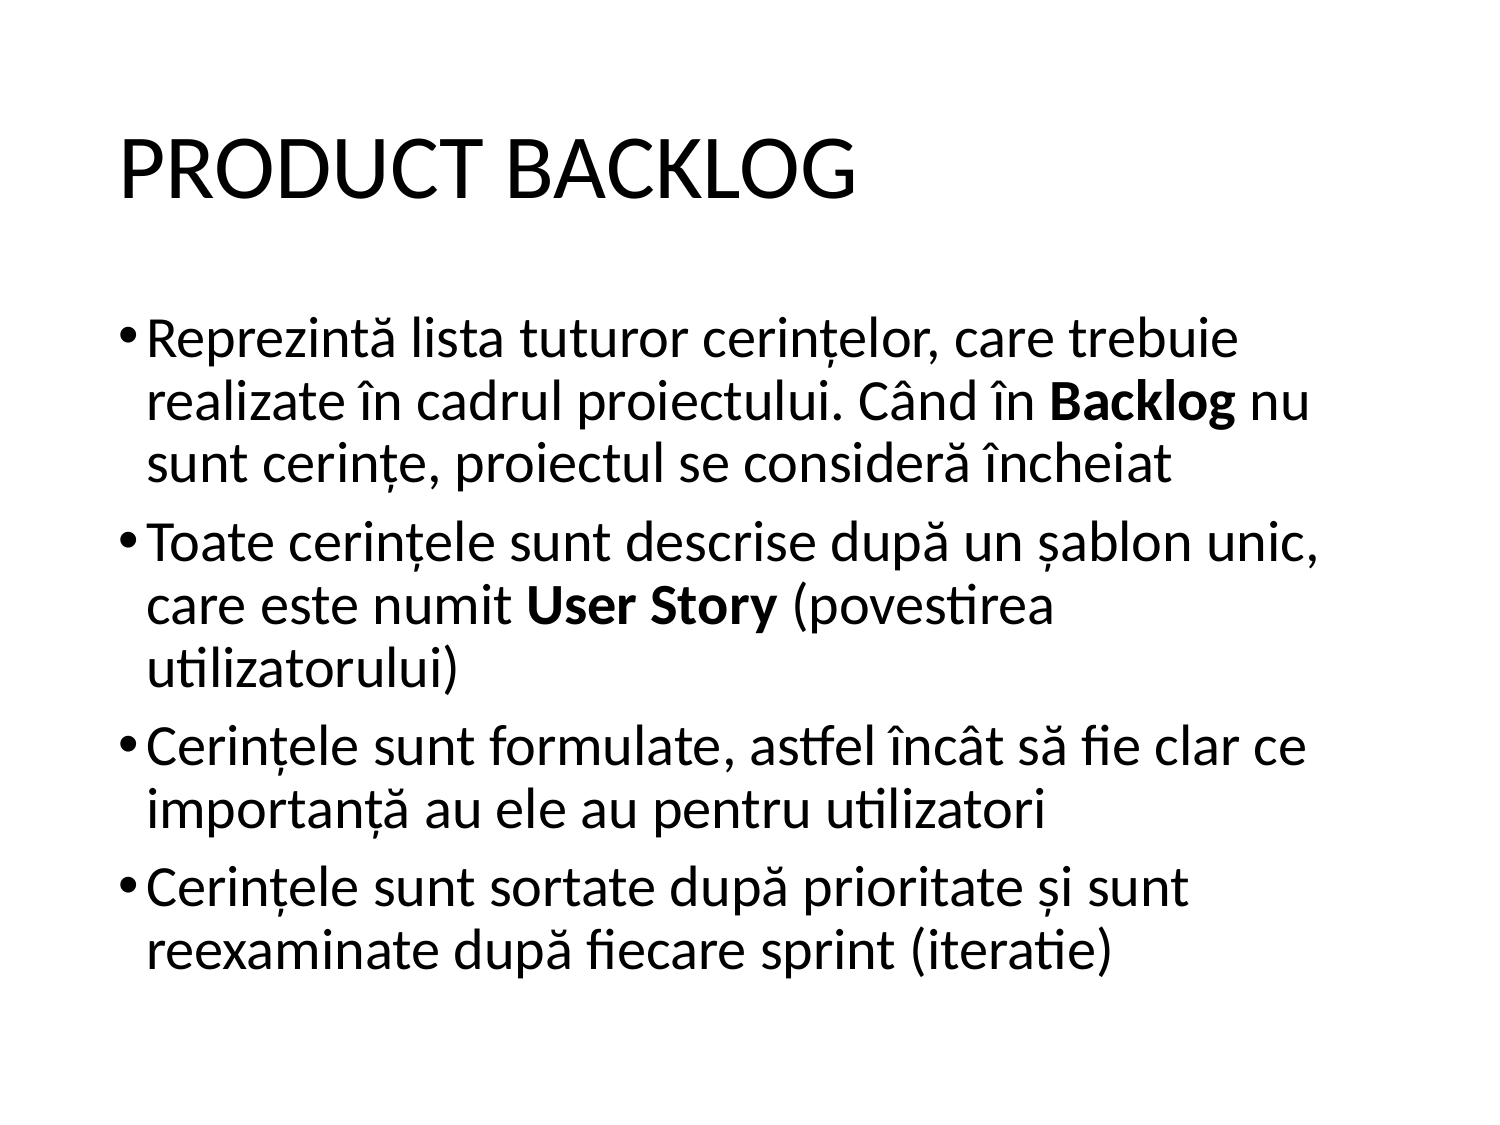

# PRODUCT BACKLOG
Reprezintă lista tuturor cerințelor, care trebuie realizate în cadrul proiectului. Când în Backlog nu sunt cerințe, proiectul se consideră încheiat
Toate cerințele sunt descrise după un șablon unic, care este numit User Story (povestirea utilizatorului)
Cerințele sunt formulate, astfel încât să fie clar ce importanță au ele au pentru utilizatori
Cerințele sunt sortate după prioritate și sunt reexaminate după fiecare sprint (iteratie)